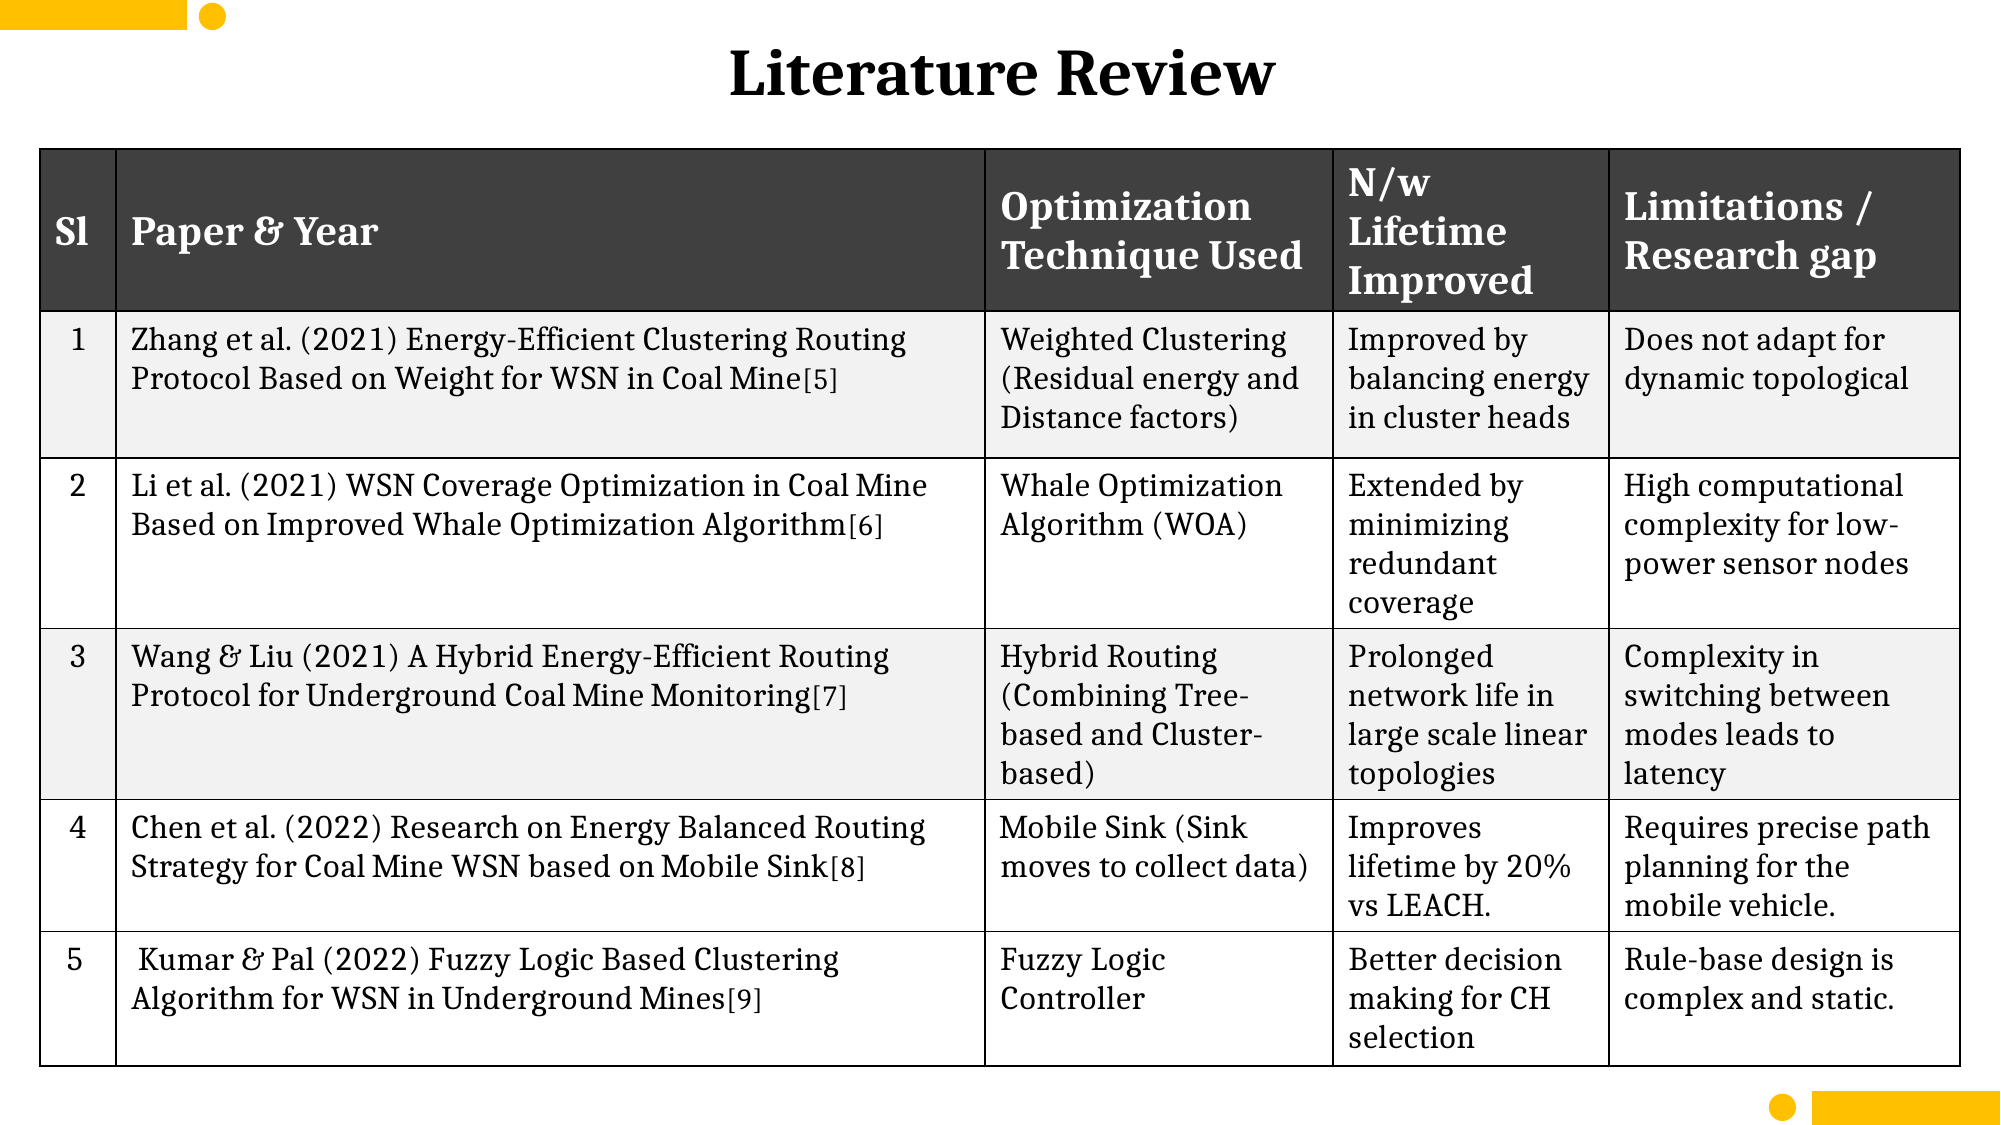

Literature Review
| Sl | Paper & Year | Optimization Technique Used | N/w Lifetime Improved | Limitations / Research gap |
| --- | --- | --- | --- | --- |
| 1 | Zhang et al. (2021) Energy-Efficient Clustering Routing Protocol Based on Weight for WSN in Coal Mine[5] | Weighted Clustering (Residual energy and Distance factors) | Improved by balancing energy in cluster heads | Does not adapt for dynamic topological |
| 2 | Li et al. (2021) WSN Coverage Optimization in Coal Mine Based on Improved Whale Optimization Algorithm[6] | Whale Optimization Algorithm (WOA) | Extended by minimizing redundant coverage | High computational complexity for low-power sensor nodes |
| 3 | Wang & Liu (2021) A Hybrid Energy-Efficient Routing Protocol for Underground Coal Mine Monitoring[7] | Hybrid Routing (Combining Tree-based and Cluster-based) | Prolonged network life in large scale linear topologies | Complexity in switching between modes leads to latency |
| 4 | Chen et al. (2022) Research on Energy Balanced Routing Strategy for Coal Mine WSN based on Mobile Sink[8] | Mobile Sink (Sink moves to collect data) | Improves lifetime by 20% vs LEACH. | Requires precise path planning for the mobile vehicle. |
| 5 | Kumar & Pal (2022) Fuzzy Logic Based Clustering Algorithm for WSN in Underground Mines[9] | Fuzzy Logic Controller | Better decision making for CH selection | Rule-base design is complex and static. |